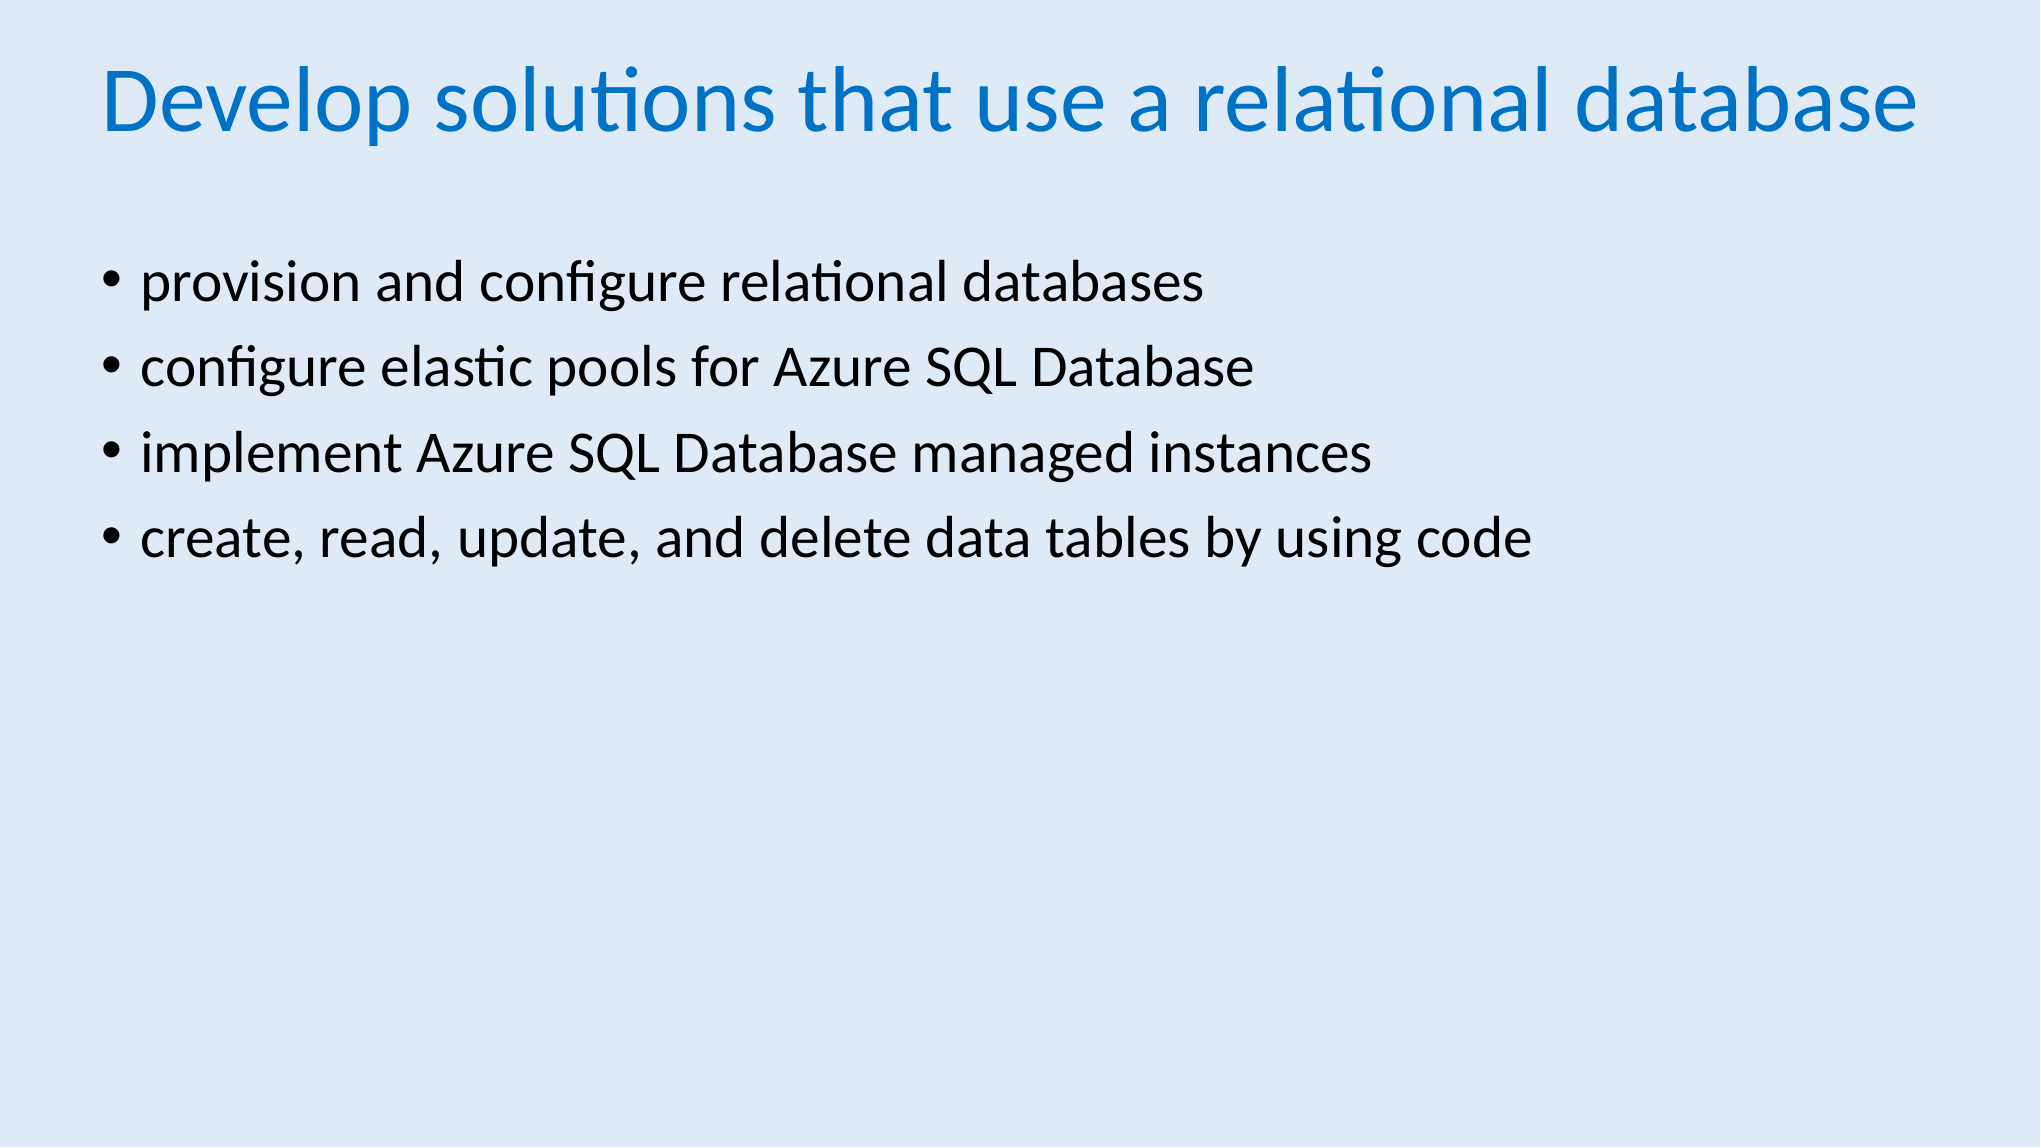

# Develop solutions that use a relational database
provision and configure relational databases
configure elastic pools for Azure SQL Database
implement Azure SQL Database managed instances
create, read, update, and delete data tables by using code